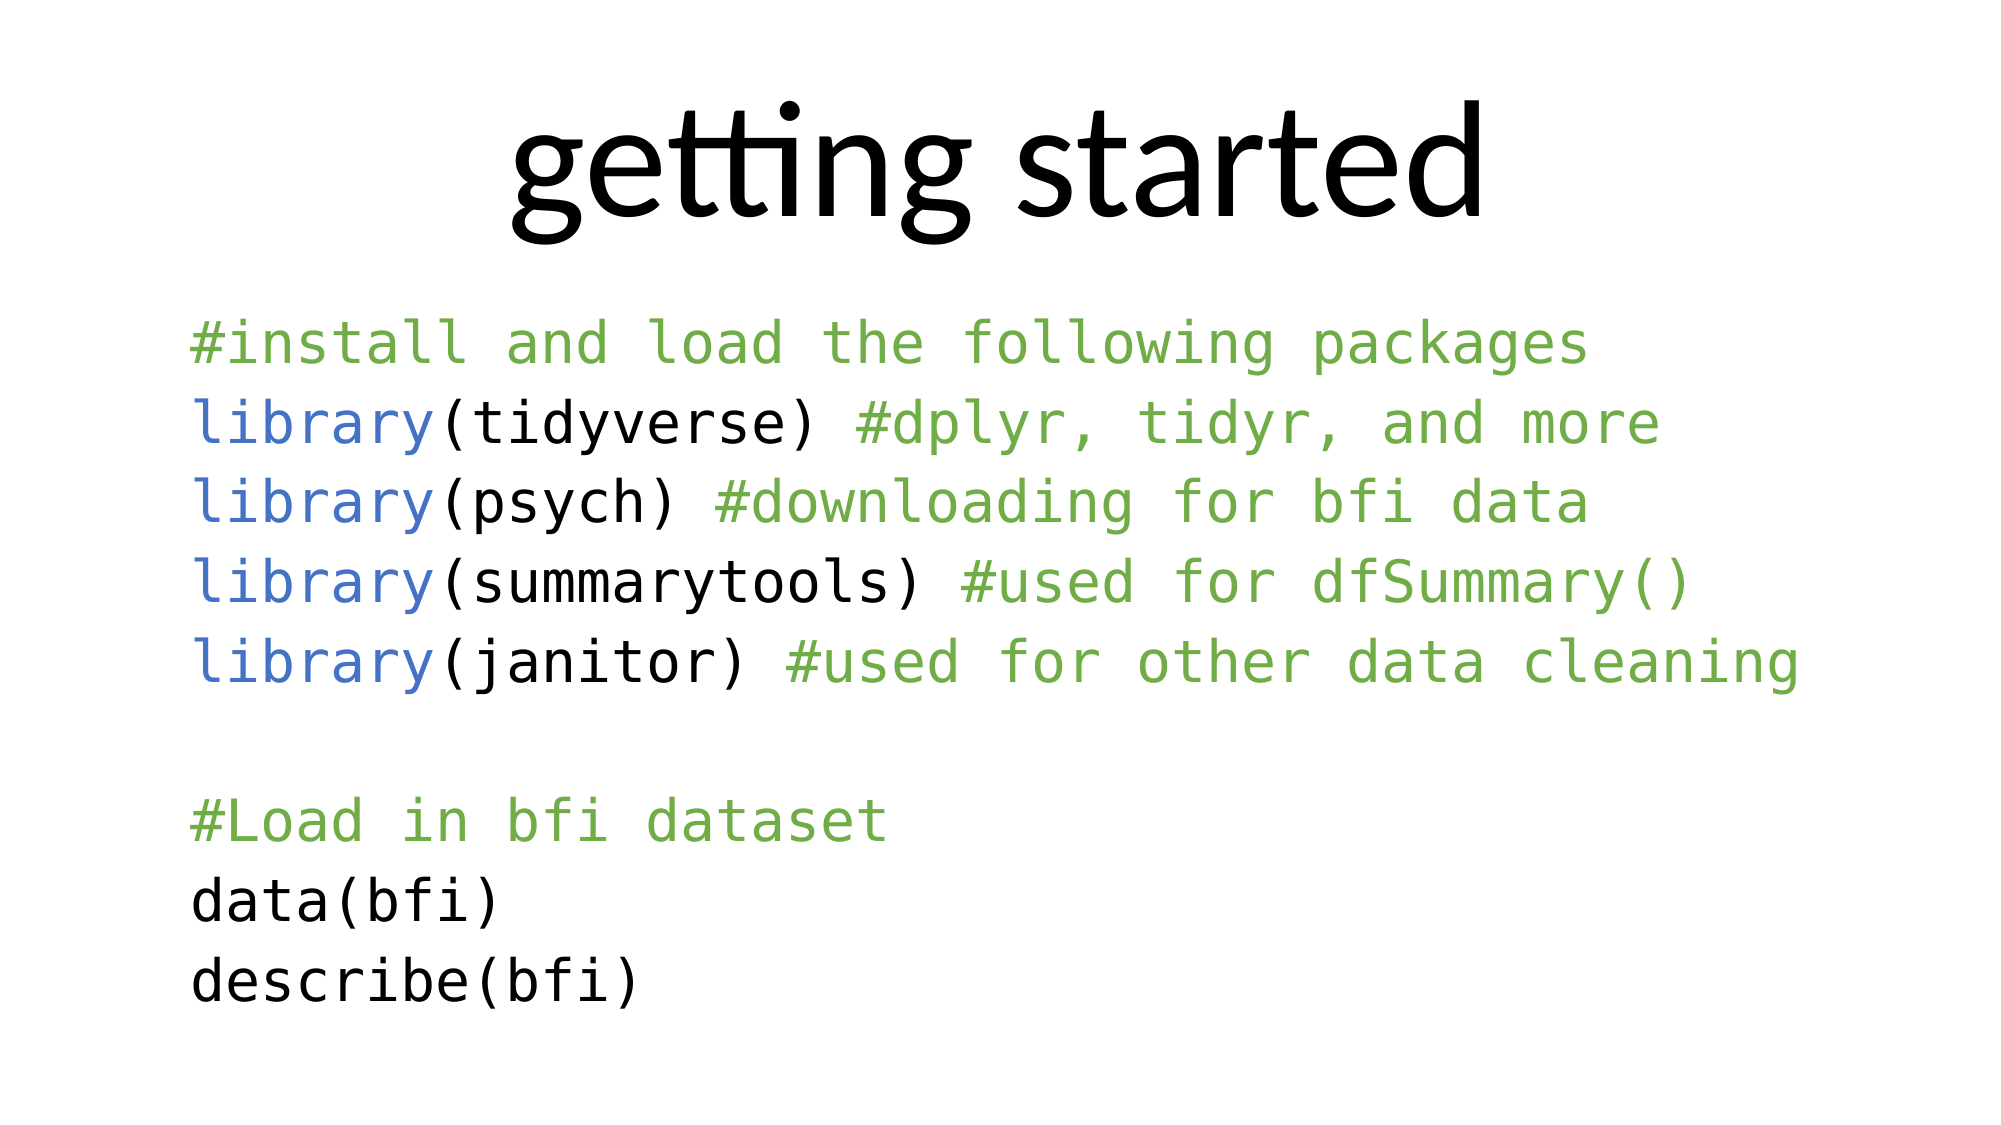

getting started
#install and load the following packages
library(tidyverse) #dplyr, tidyr, and more
library(psych) #downloading for bfi data
library(summarytools) #used for dfSummary()
library(janitor) #used for other data cleaning

#Load in bfi dataset
data(bfi)
describe(bfi)